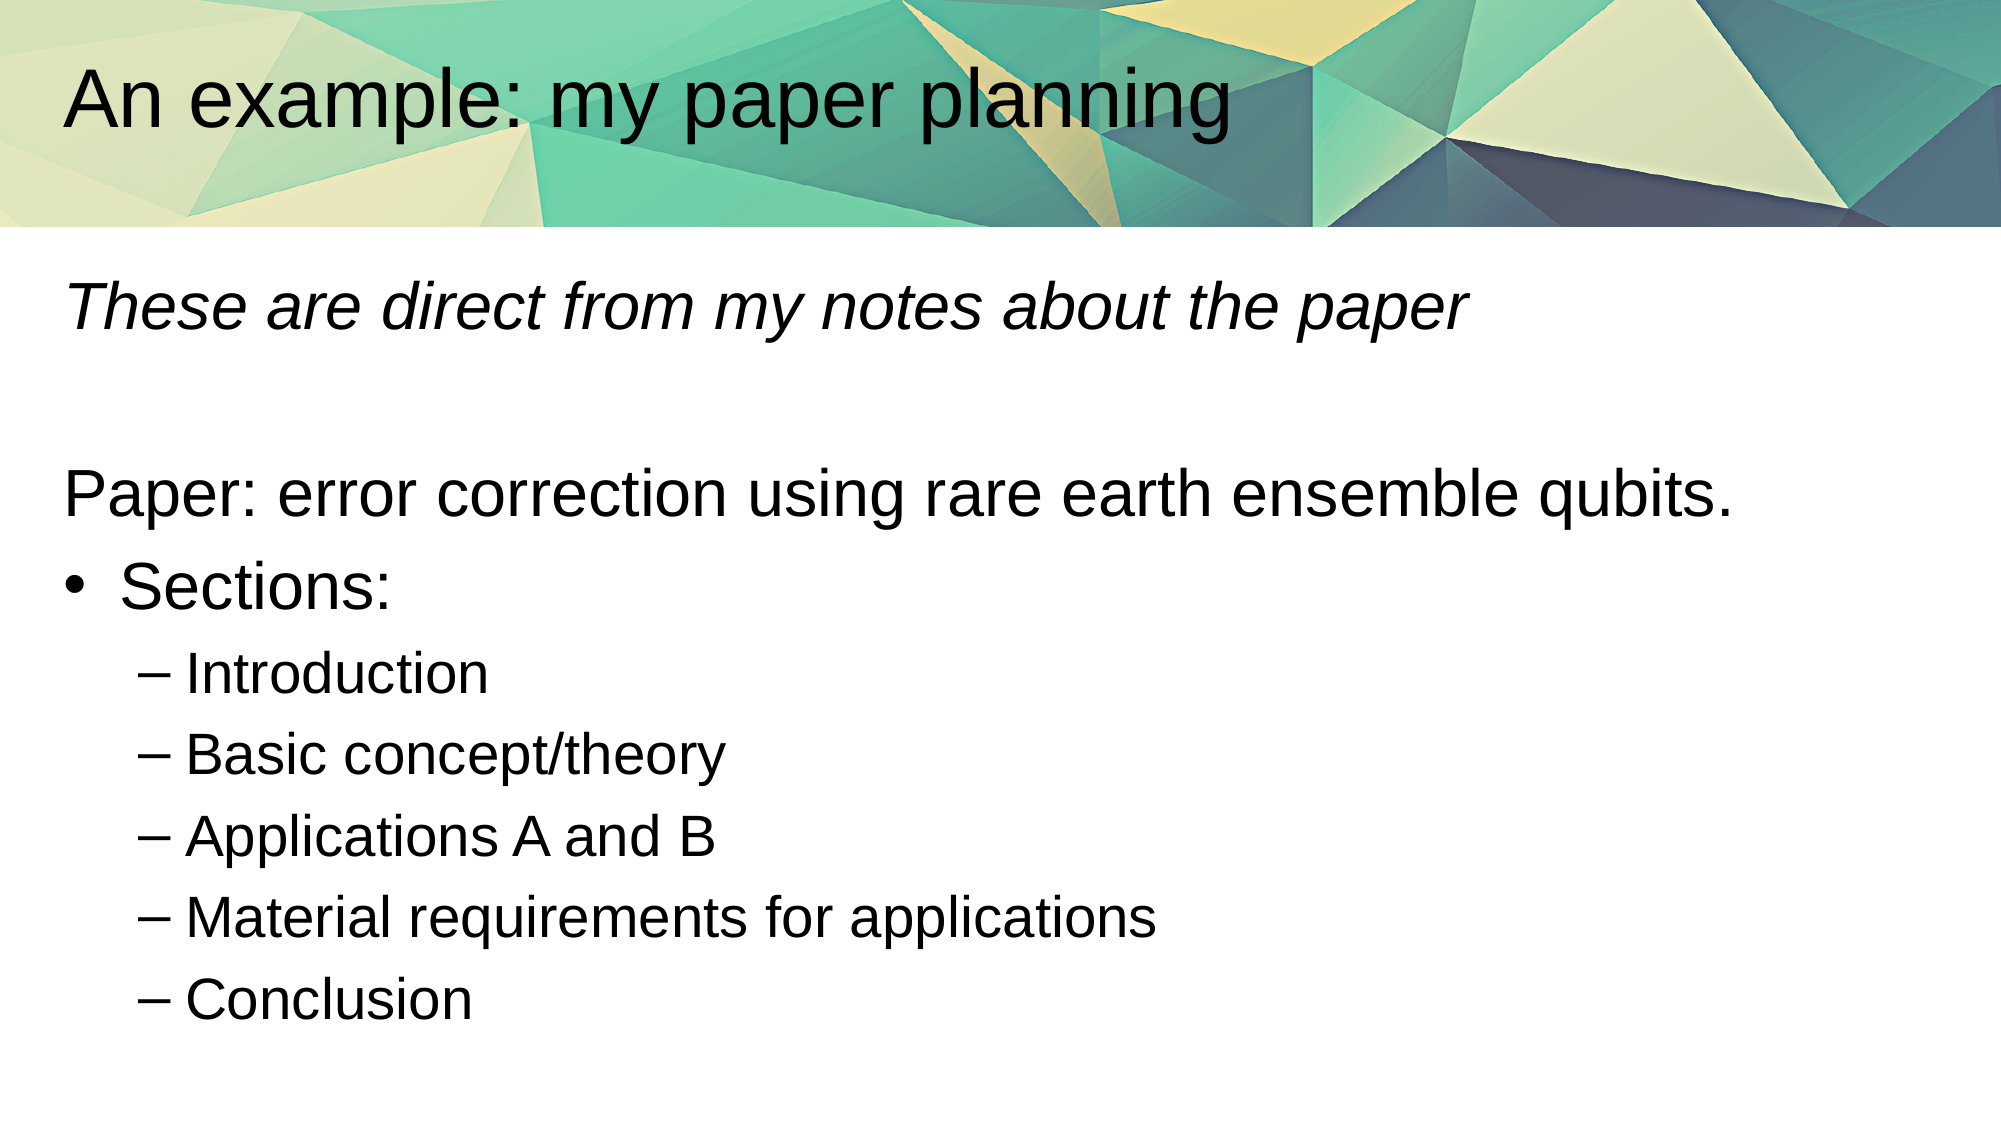

# An example: my paper planning
These are direct from my notes about the paper

Paper: error correction using rare earth ensemble qubits.
Sections:
Introduction
Basic concept/theory
Applications A and B
Material requirements for applications
Conclusion